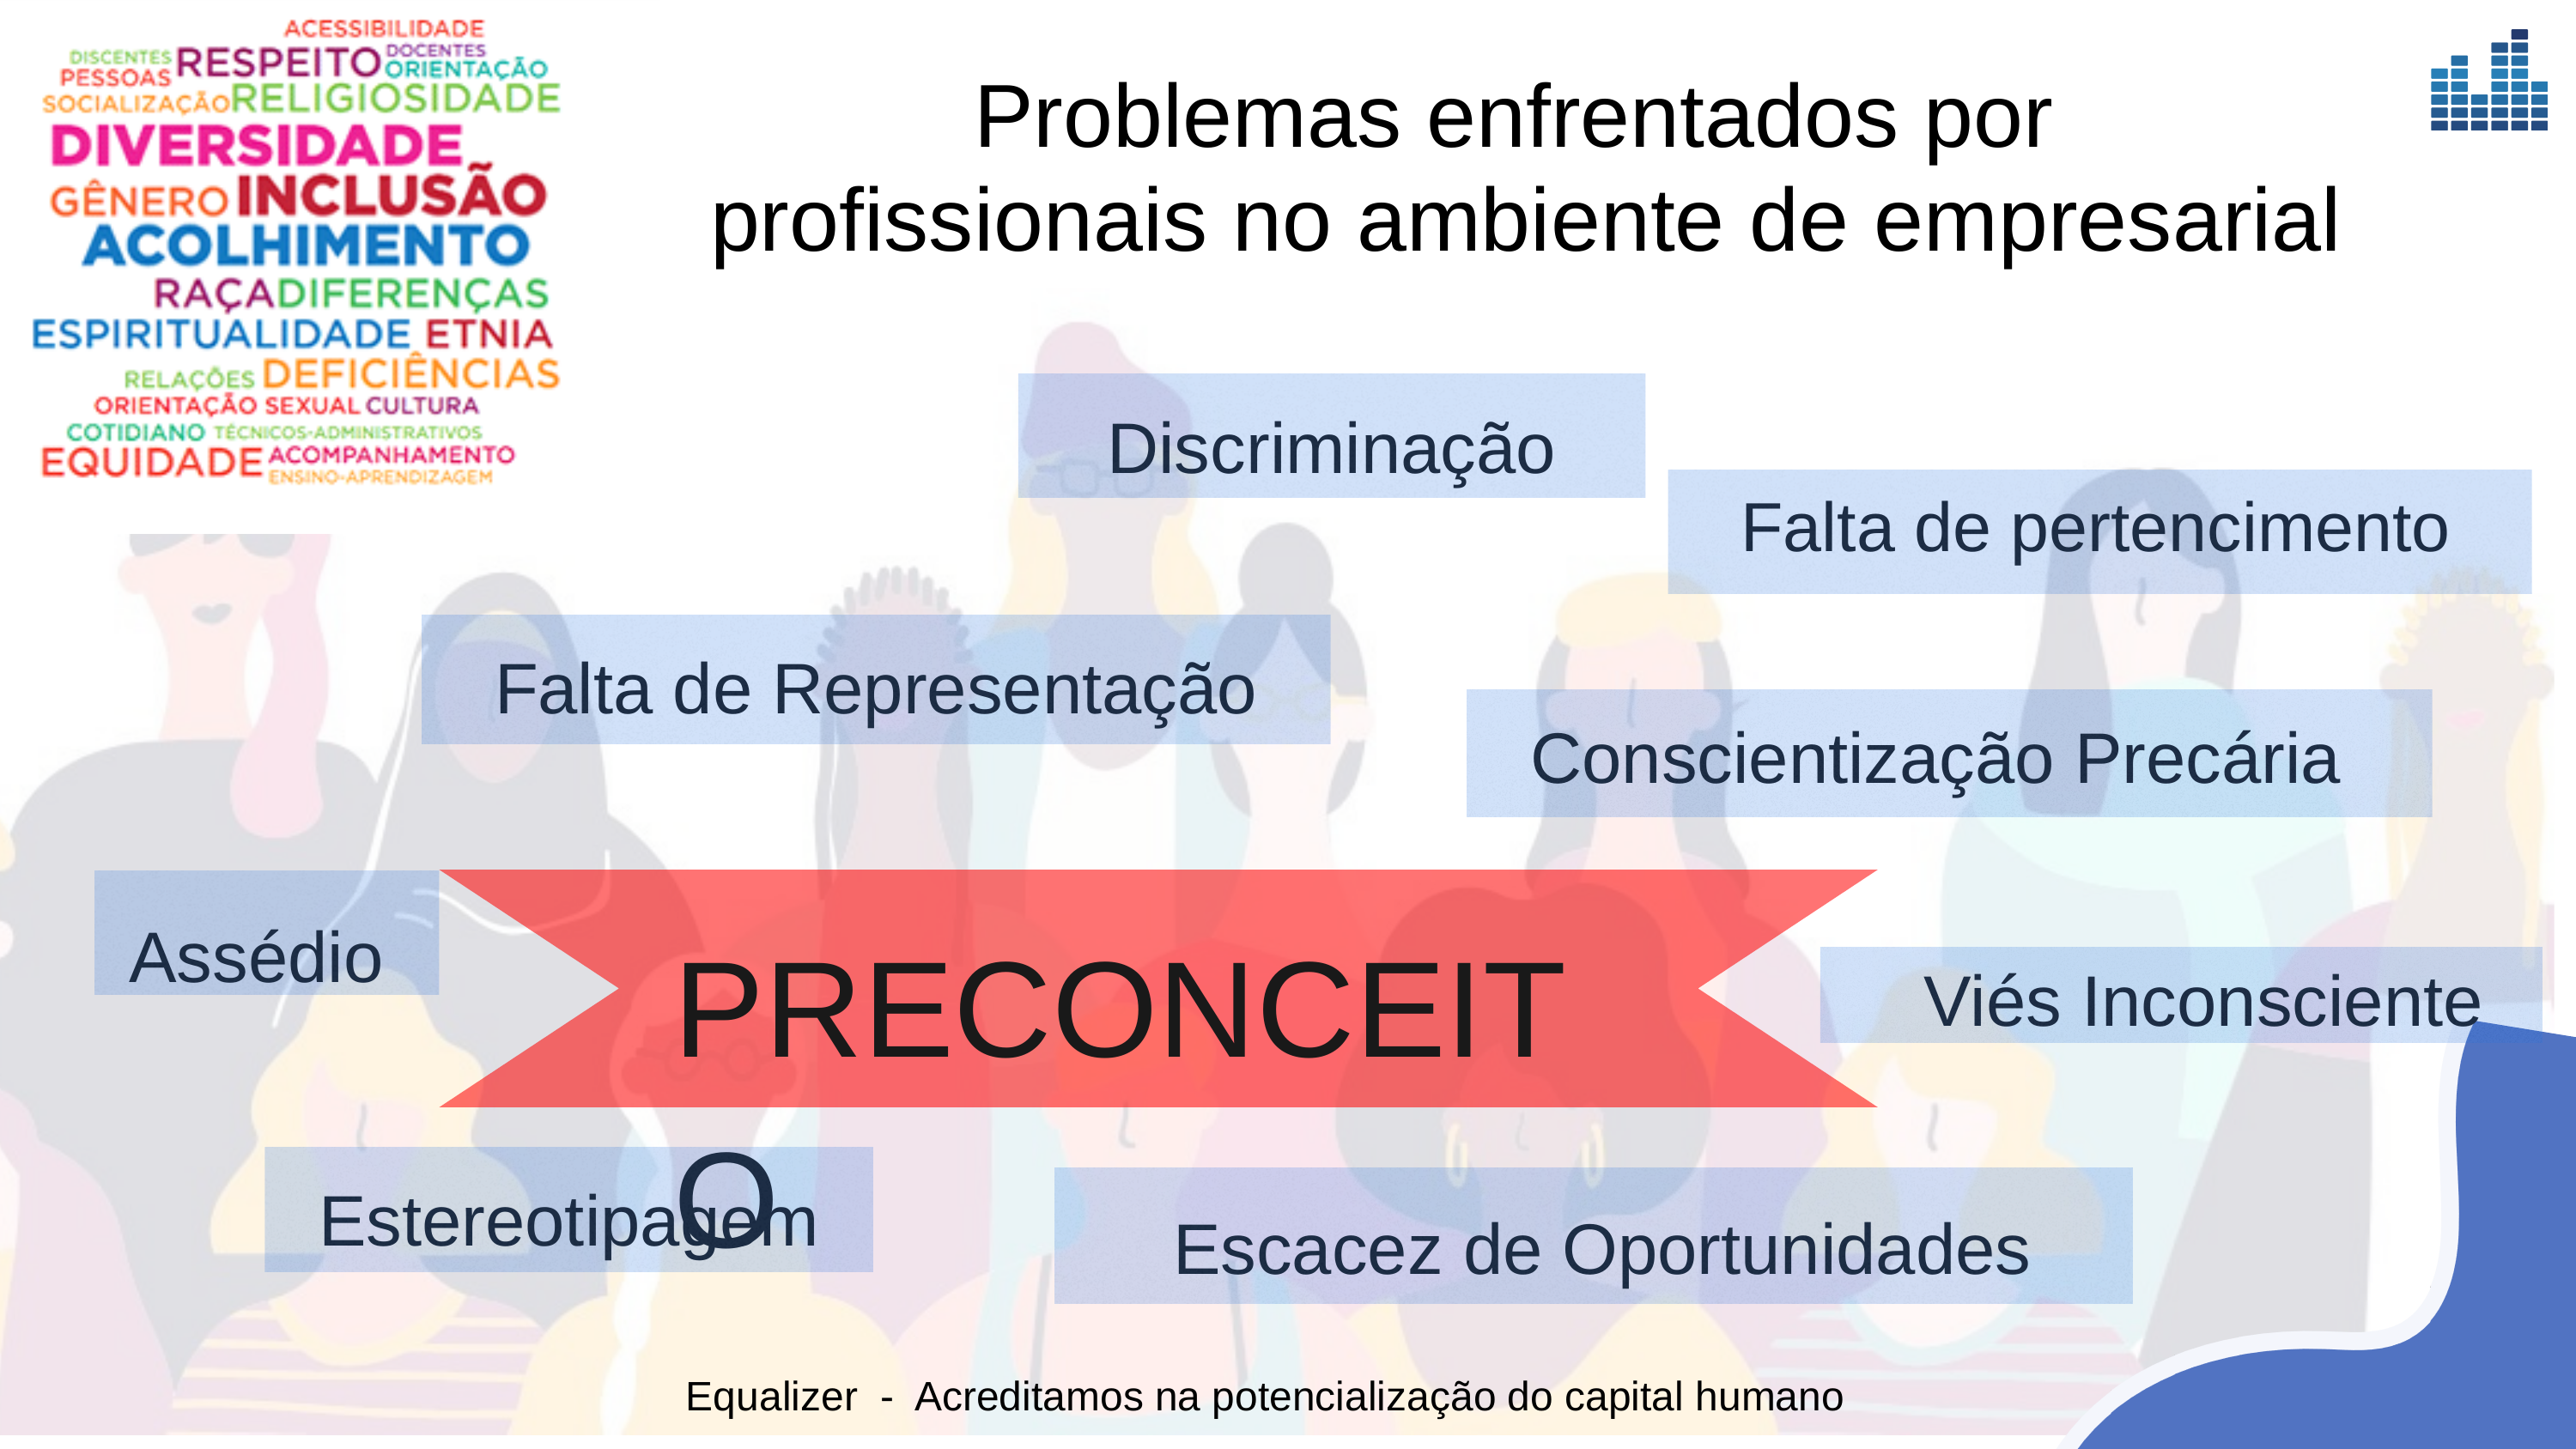

Problemas enfrentados por
profissionais no ambiente de empresarial

Discriminação

Falta de pertencimento

Falta de Representação

Conscientização Precária

PRECONCEITO

Assédio

Viés Inconsciente

Estereotipagem

 Escacez de Oportunidades
Equalizer  -  Acreditamos na potencialização do capital humano